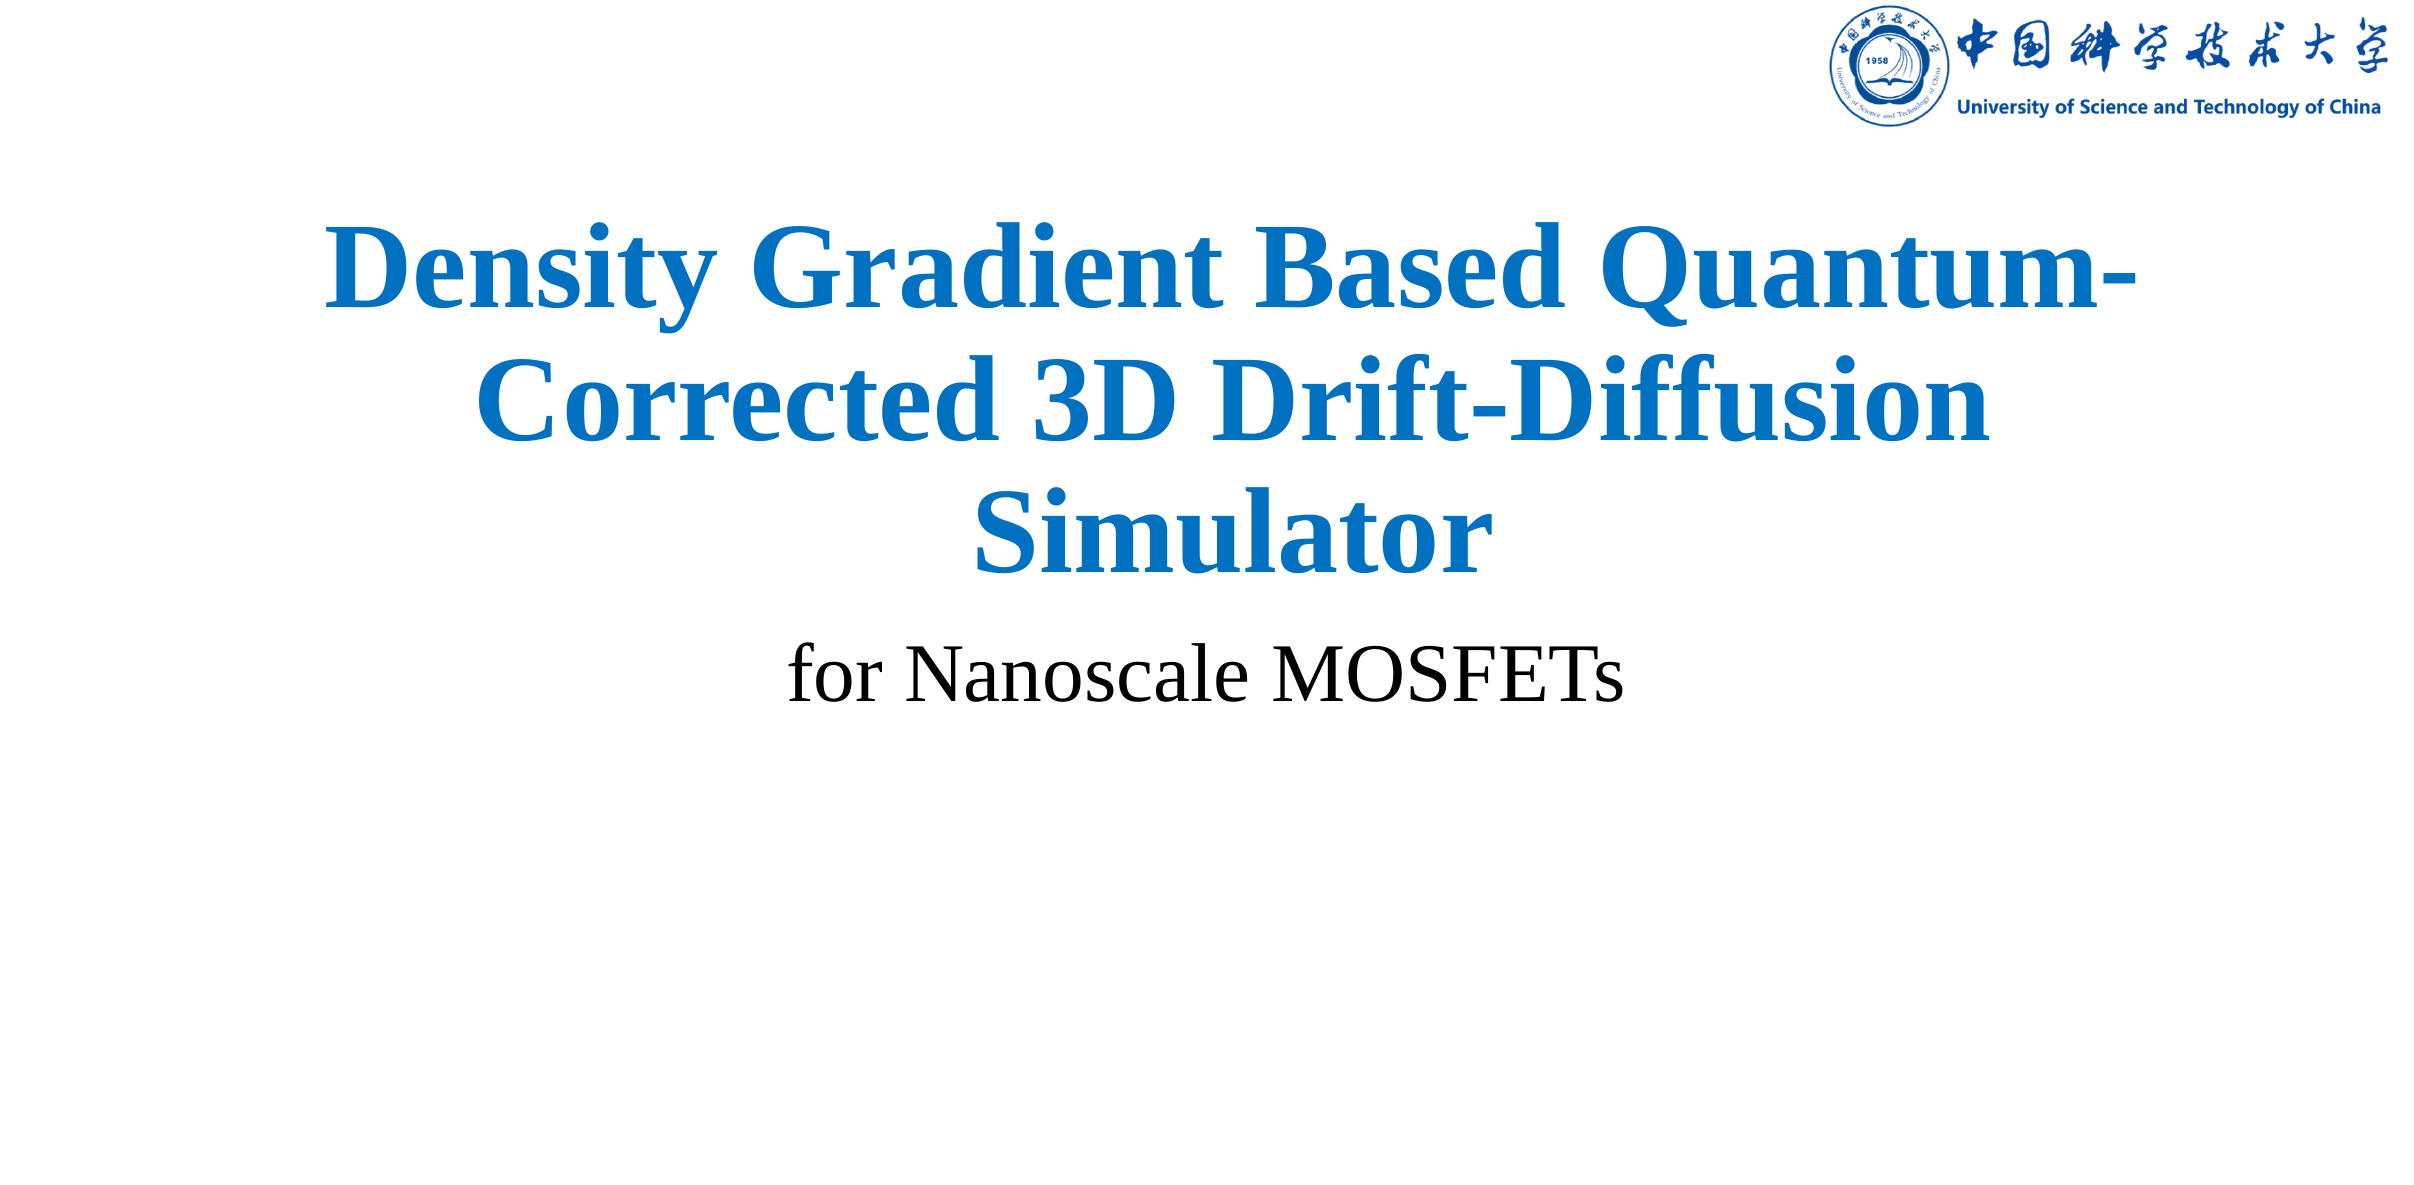

# Density Gradient Based Quantum-Corrected 3D Drift-Diffusion Simulator
for Nanoscale MOSFETs